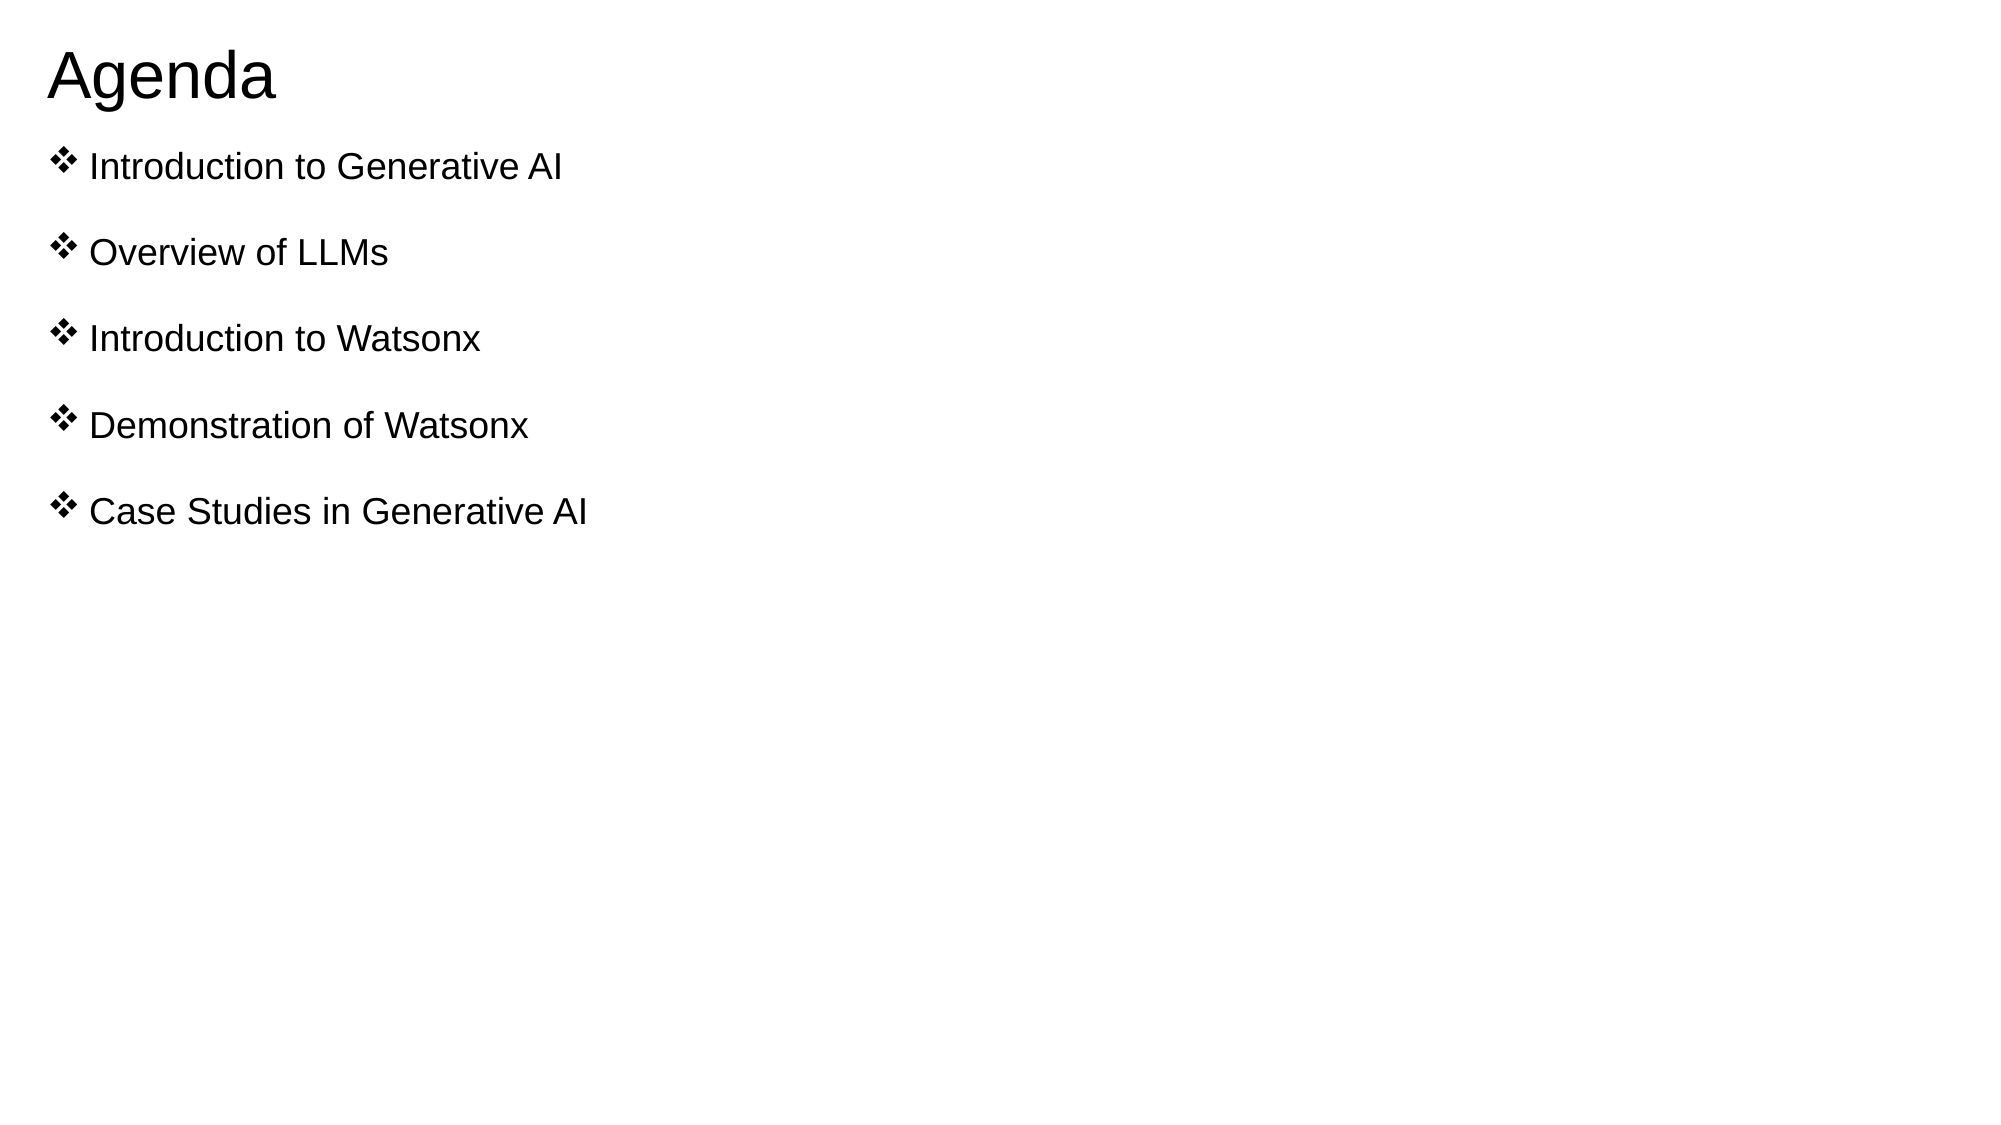

# Agenda

Introduction to Generative AI
Overview of LLMs
Introduction to Watsonx
Demonstration of Watsonx
Case Studies in Generative AI